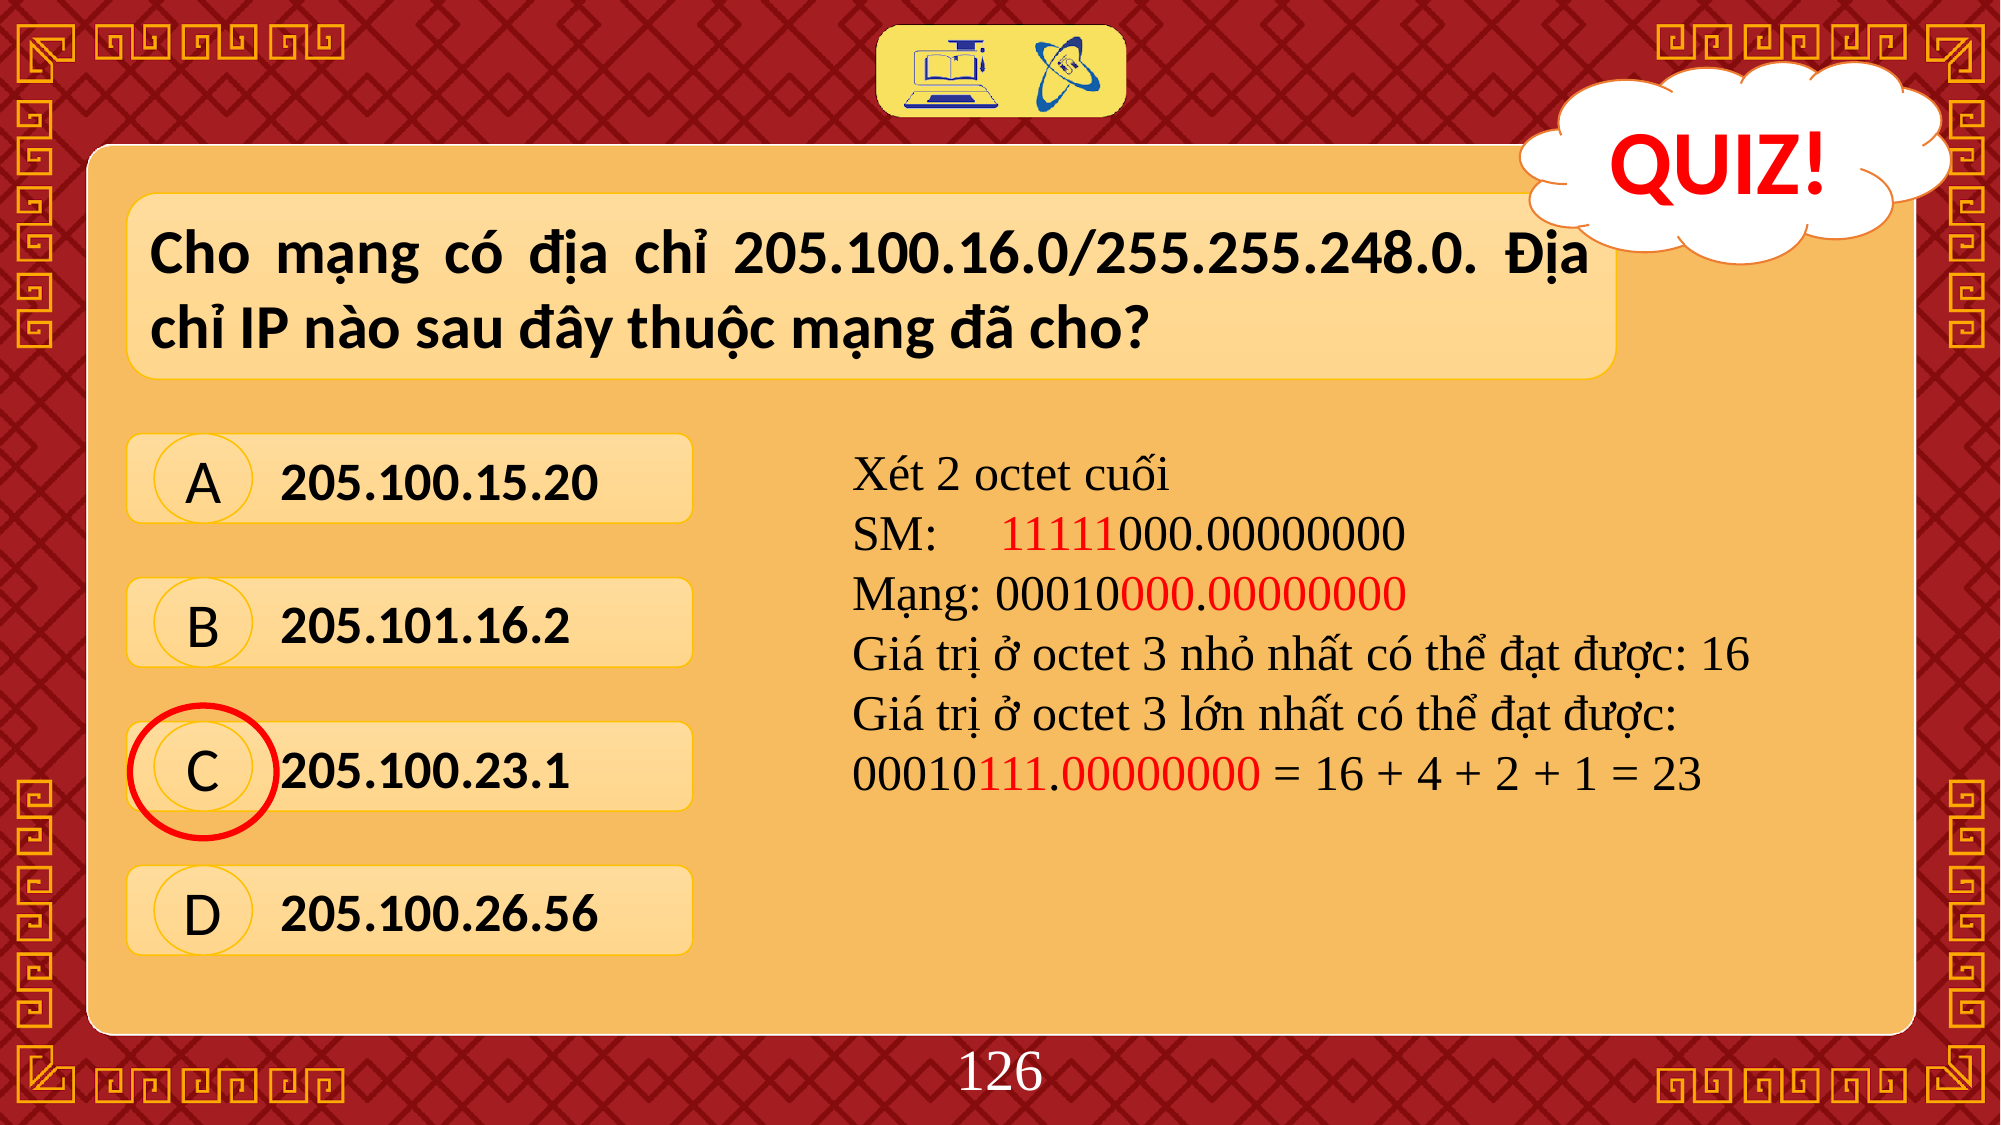

QUIZ!
Cho mạng có địa chỉ 205.100.16.0/255.255.248.0. Địa chỉ IP nào sau đây thuộc mạng đã cho?
Xét 2 octet cuối
SM:     11111000.00000000
Mạng: 00010000.00000000
Giá trị ở octet 3 nhỏ nhất có thể đạt được: 16
Giá trị ở octet 3 lớn nhất có thể đạt được:
00010111.00000000 = 16 + 4 + 2 + 1 = 23
           205.100.15.20
A
           205.101.16.2
B

           205.100.23.1
C
           205.100.26.56
D
126